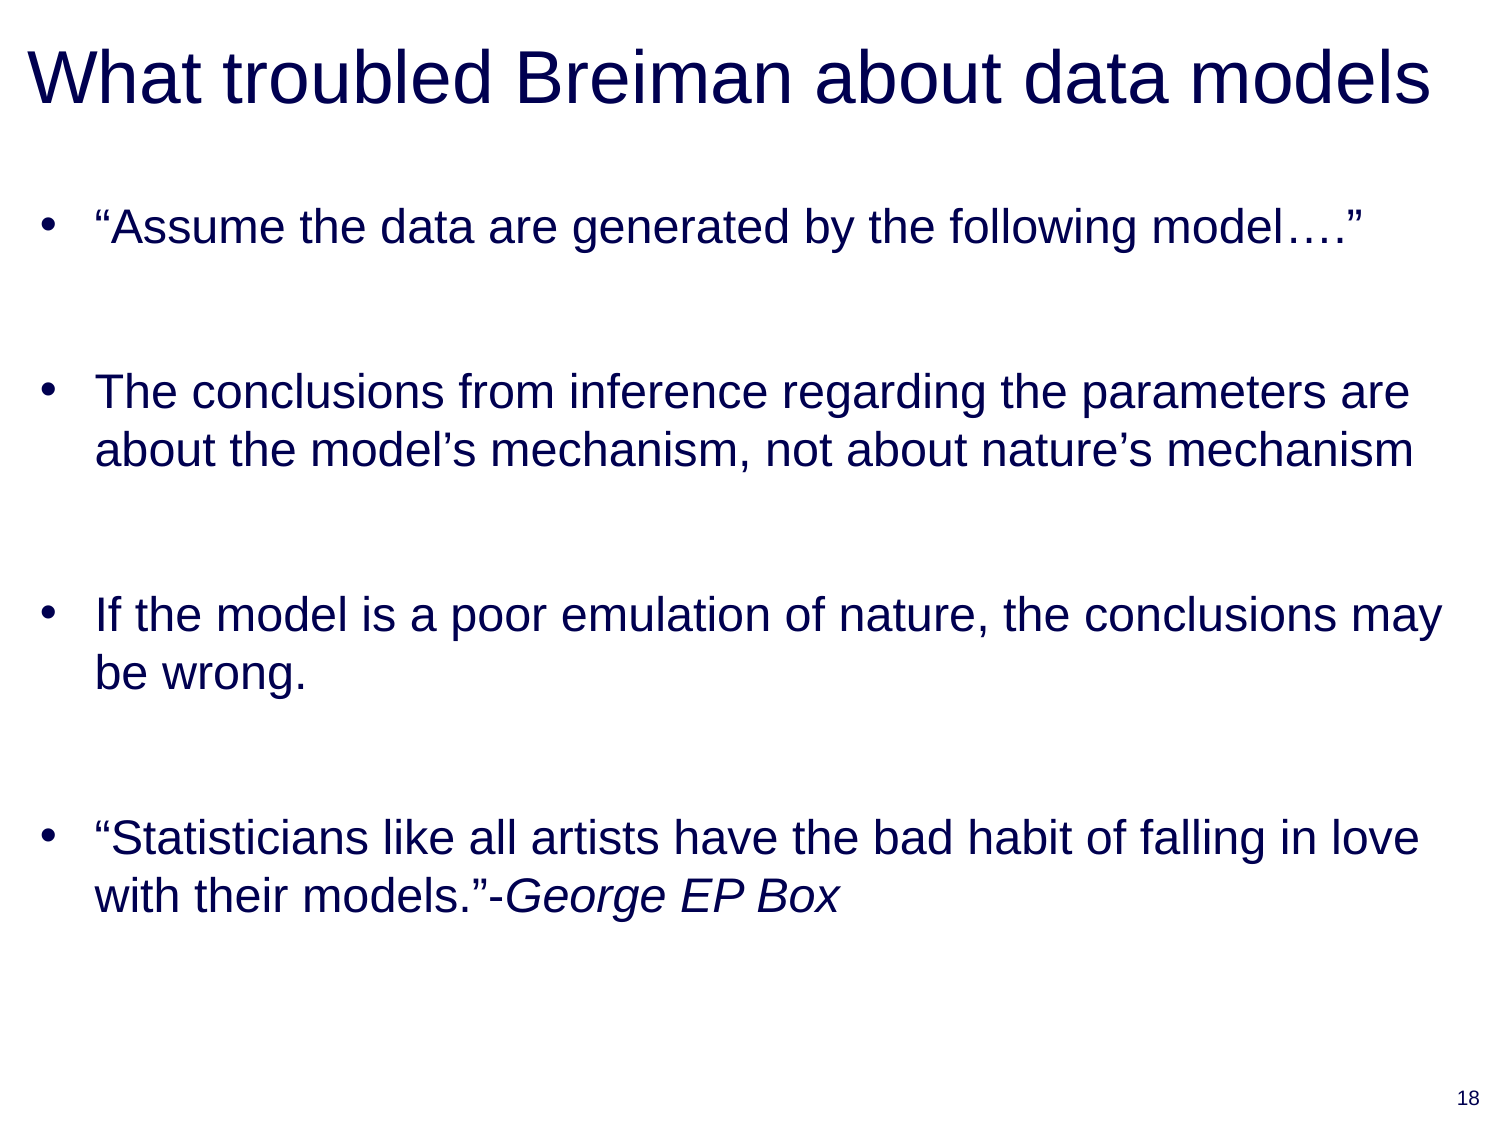

# What troubled Breiman about data models
“Assume the data are generated by the following model….”

The conclusions from inference regarding the parameters are about the model’s mechanism, not about nature’s mechanism

If the model is a poor emulation of nature, the conclusions may be wrong.

“Statisticians like all artists have the bad habit of falling in love with their models.”-George EP Box
18